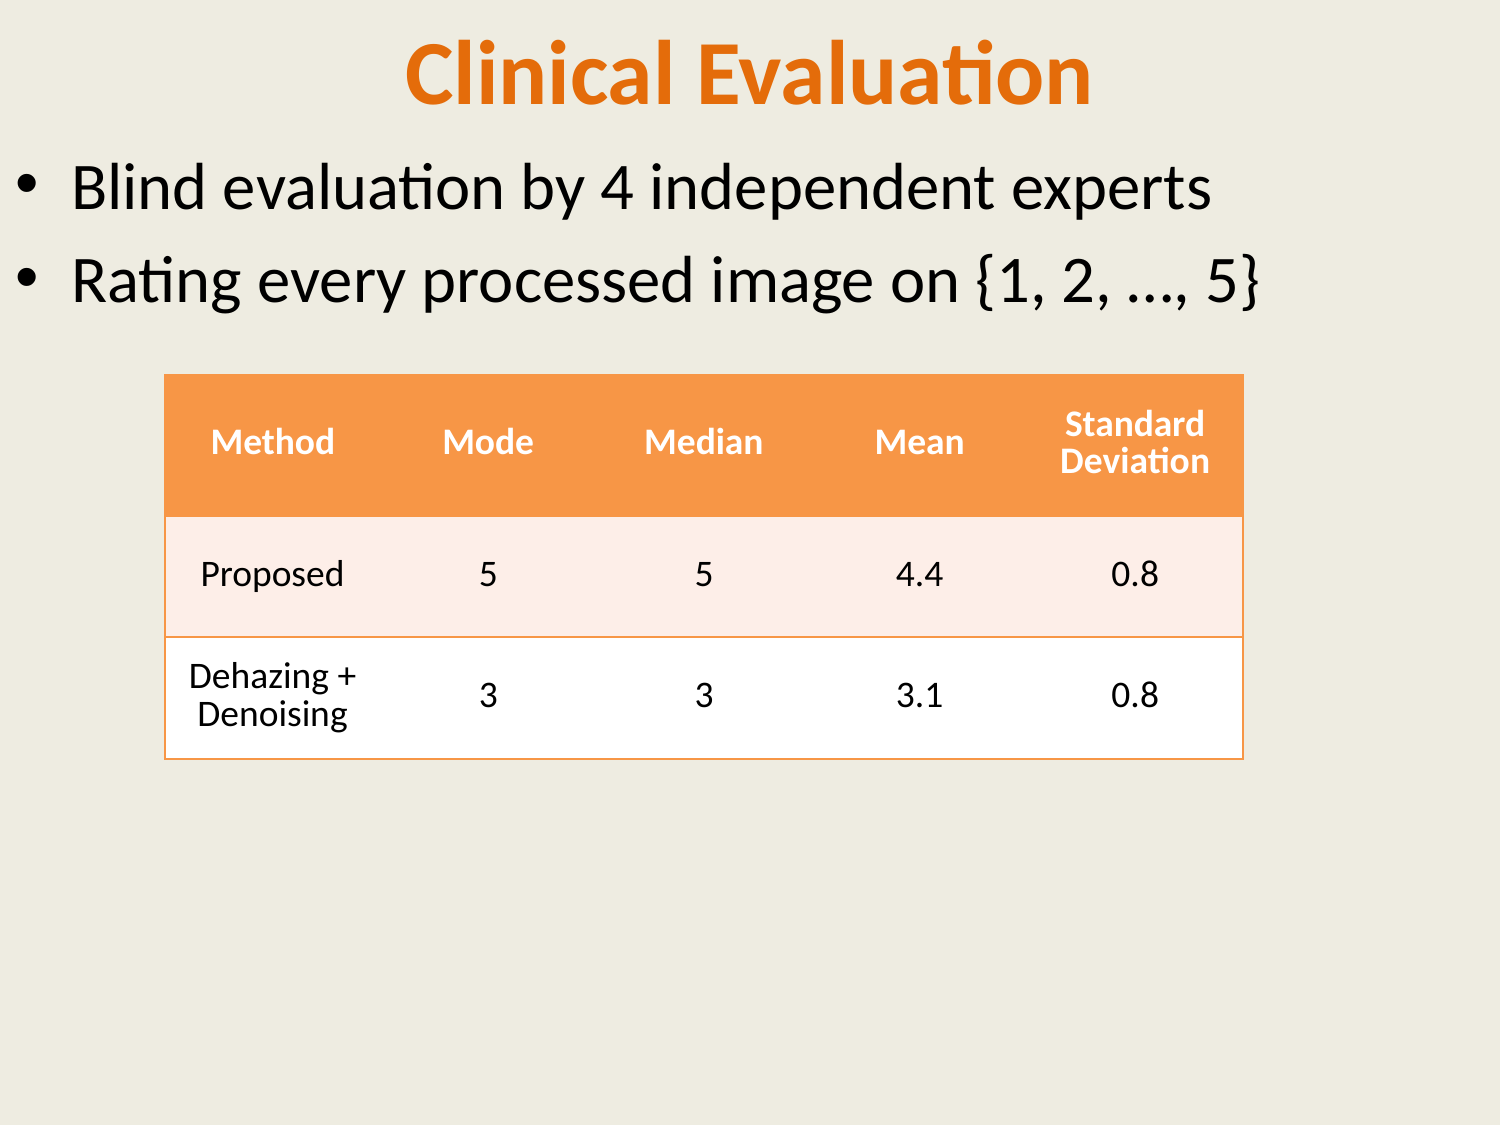

# Clinical Evaluation
Blind evaluation by 4 independent experts
Rating every processed image on {1, 2, …, 5}

| Method | Mode | Median | Mean | Standard Deviation |
| --- | --- | --- | --- | --- |
| Proposed | 5 | 5 | 4.4 | 0.8 |
| Dehazing + Denoising | 3 | 3 | 3.1 | 0.8 |